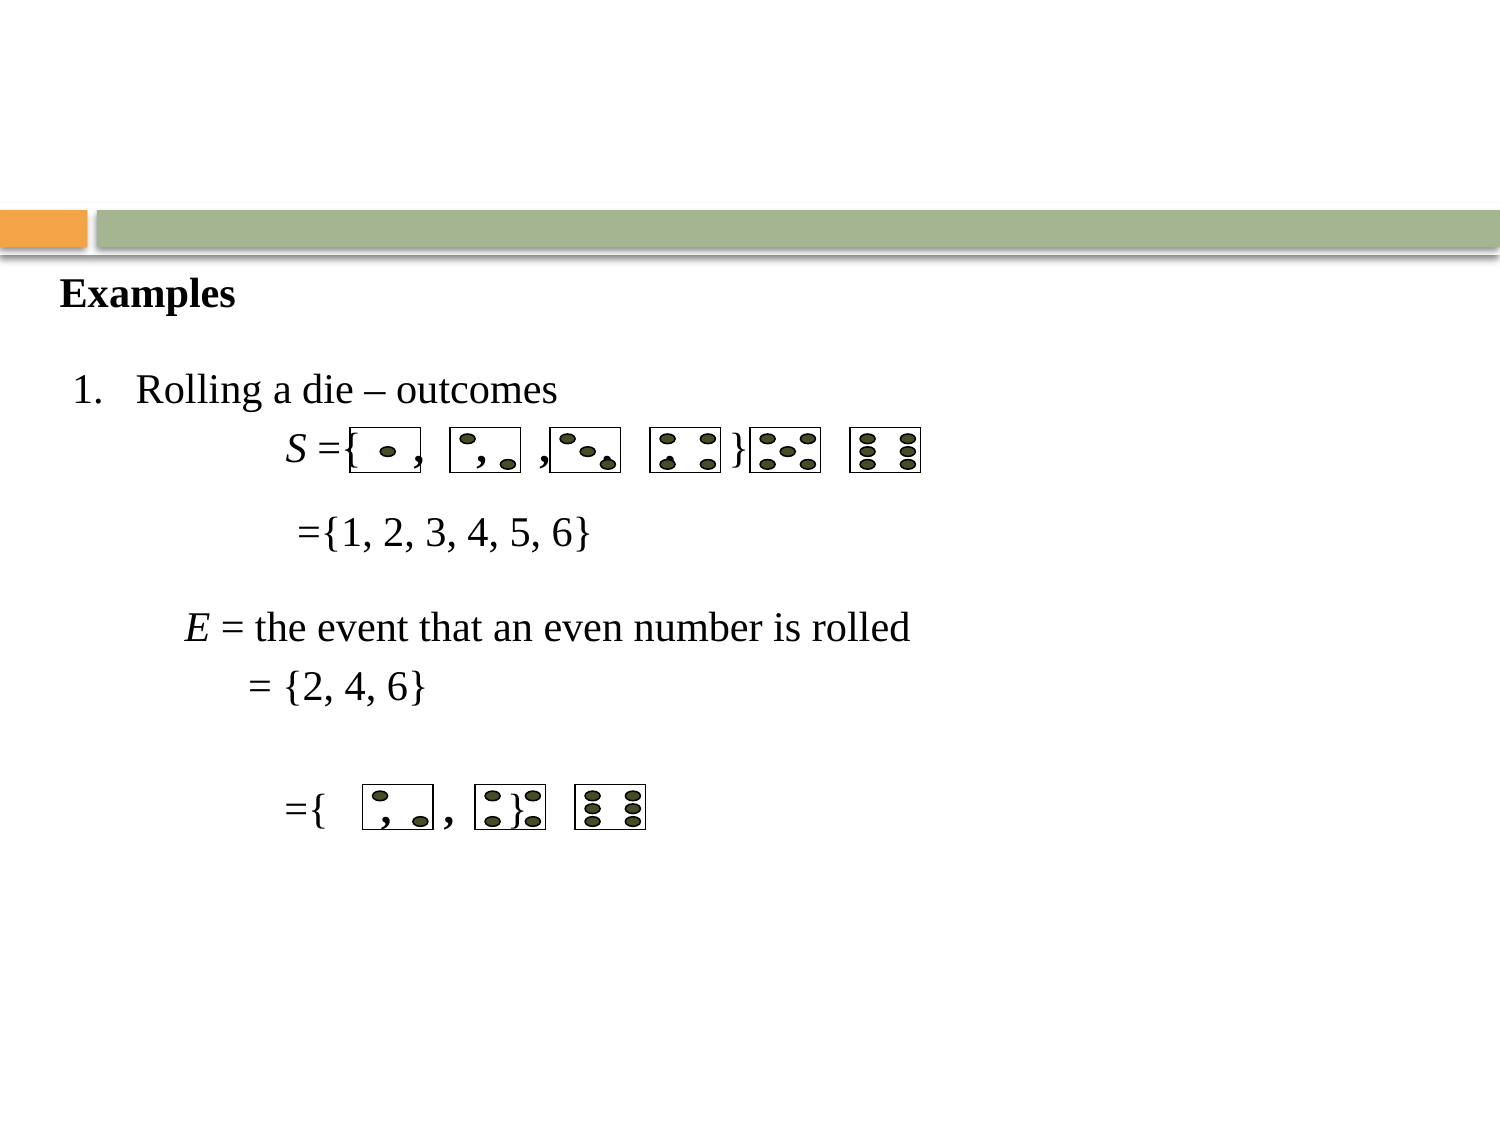

Examples
Rolling a die – outcomes
		S ={     ,     ,     ,     ,     ,     }

={1, 2, 3, 4, 5, 6}
E = the event that an even number is rolled
	= {2, 4, 6}
={     ,     ,     }